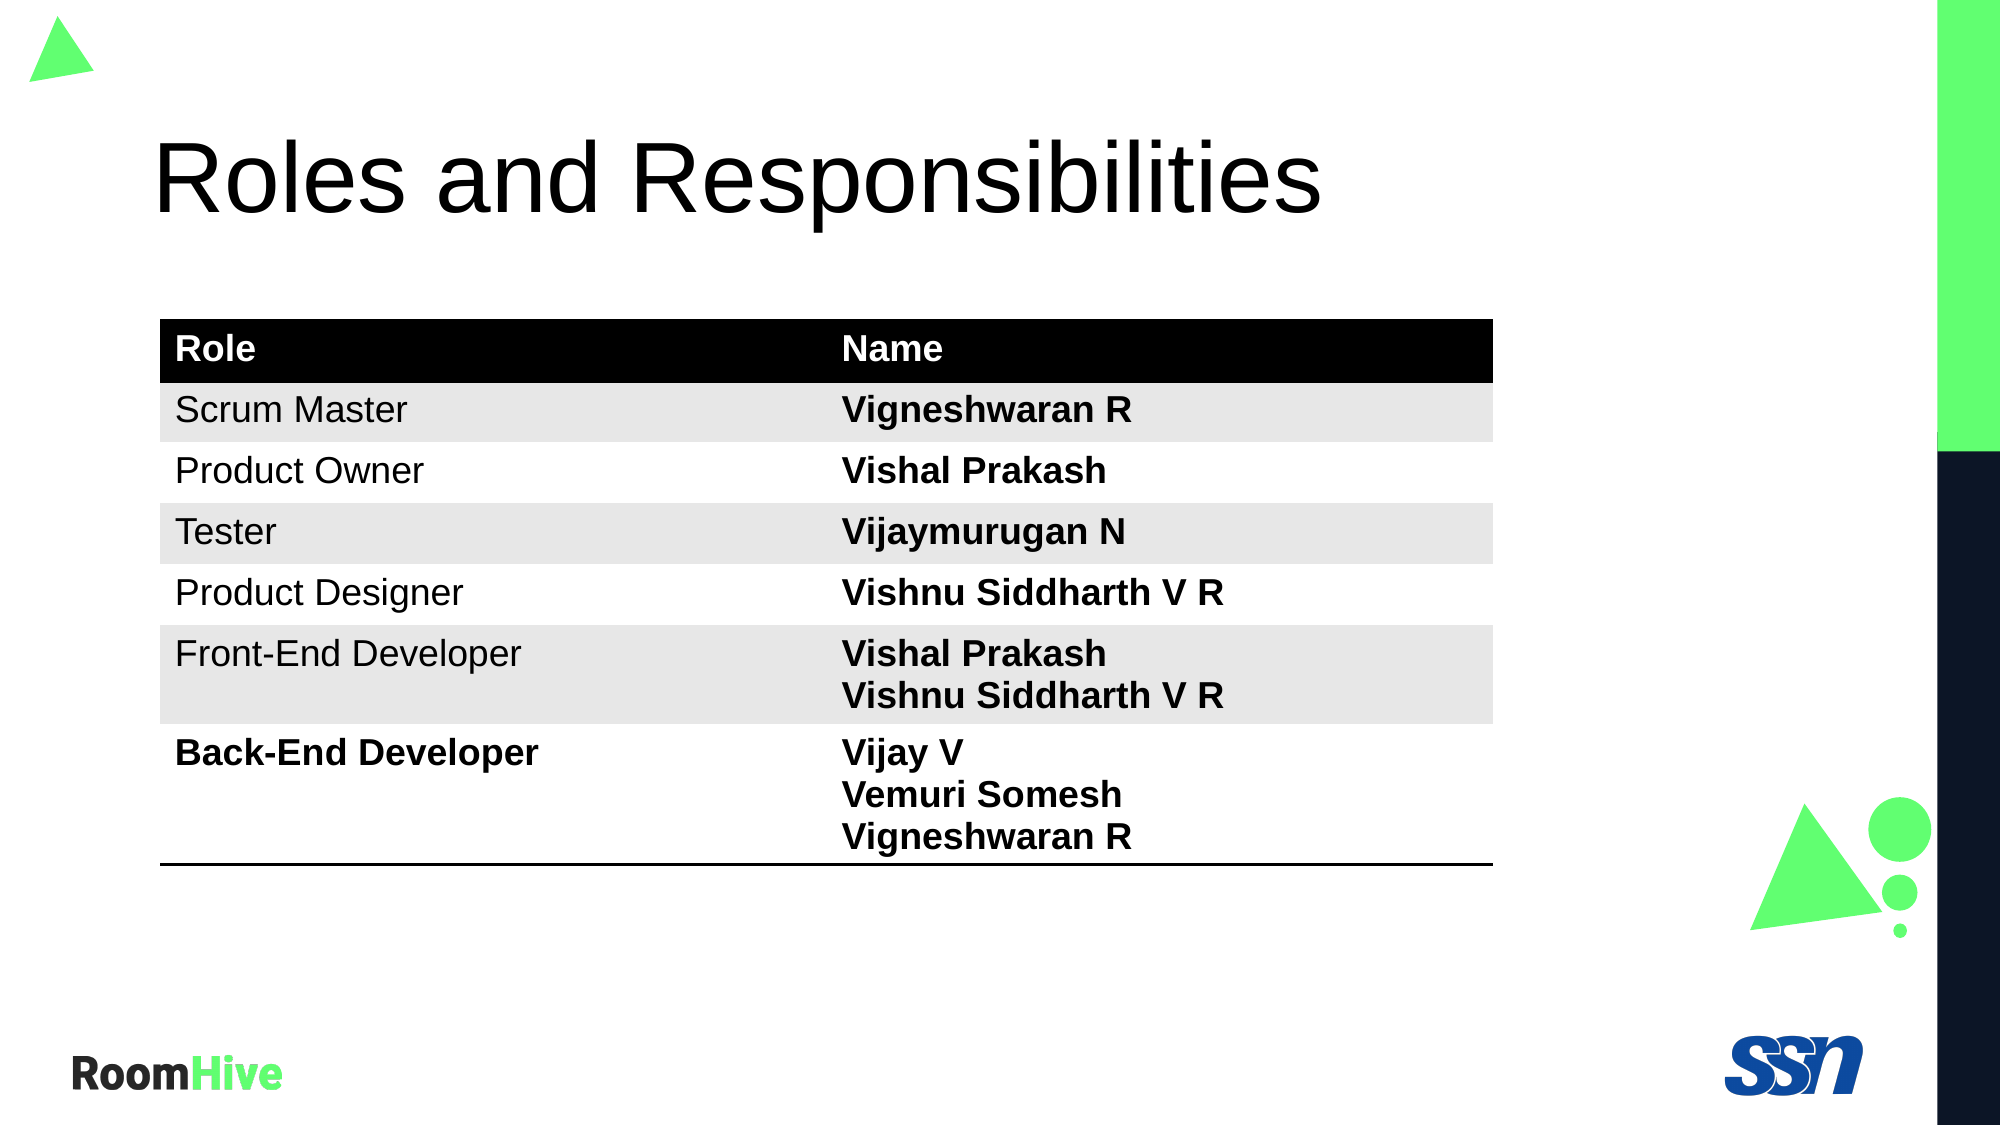

# Roles and Responsibilities
| Role | Name |
| --- | --- |
| Scrum Master | Vigneshwaran R |
| Product Owner | Vishal Prakash |
| Tester | Vijaymurugan N |
| Product Designer | Vishnu Siddharth V R |
| Front-End Developer | Vishal Prakash Vishnu Siddharth V R |
| Back-End Developer | Vijay V Vemuri Somesh Vigneshwaran R |